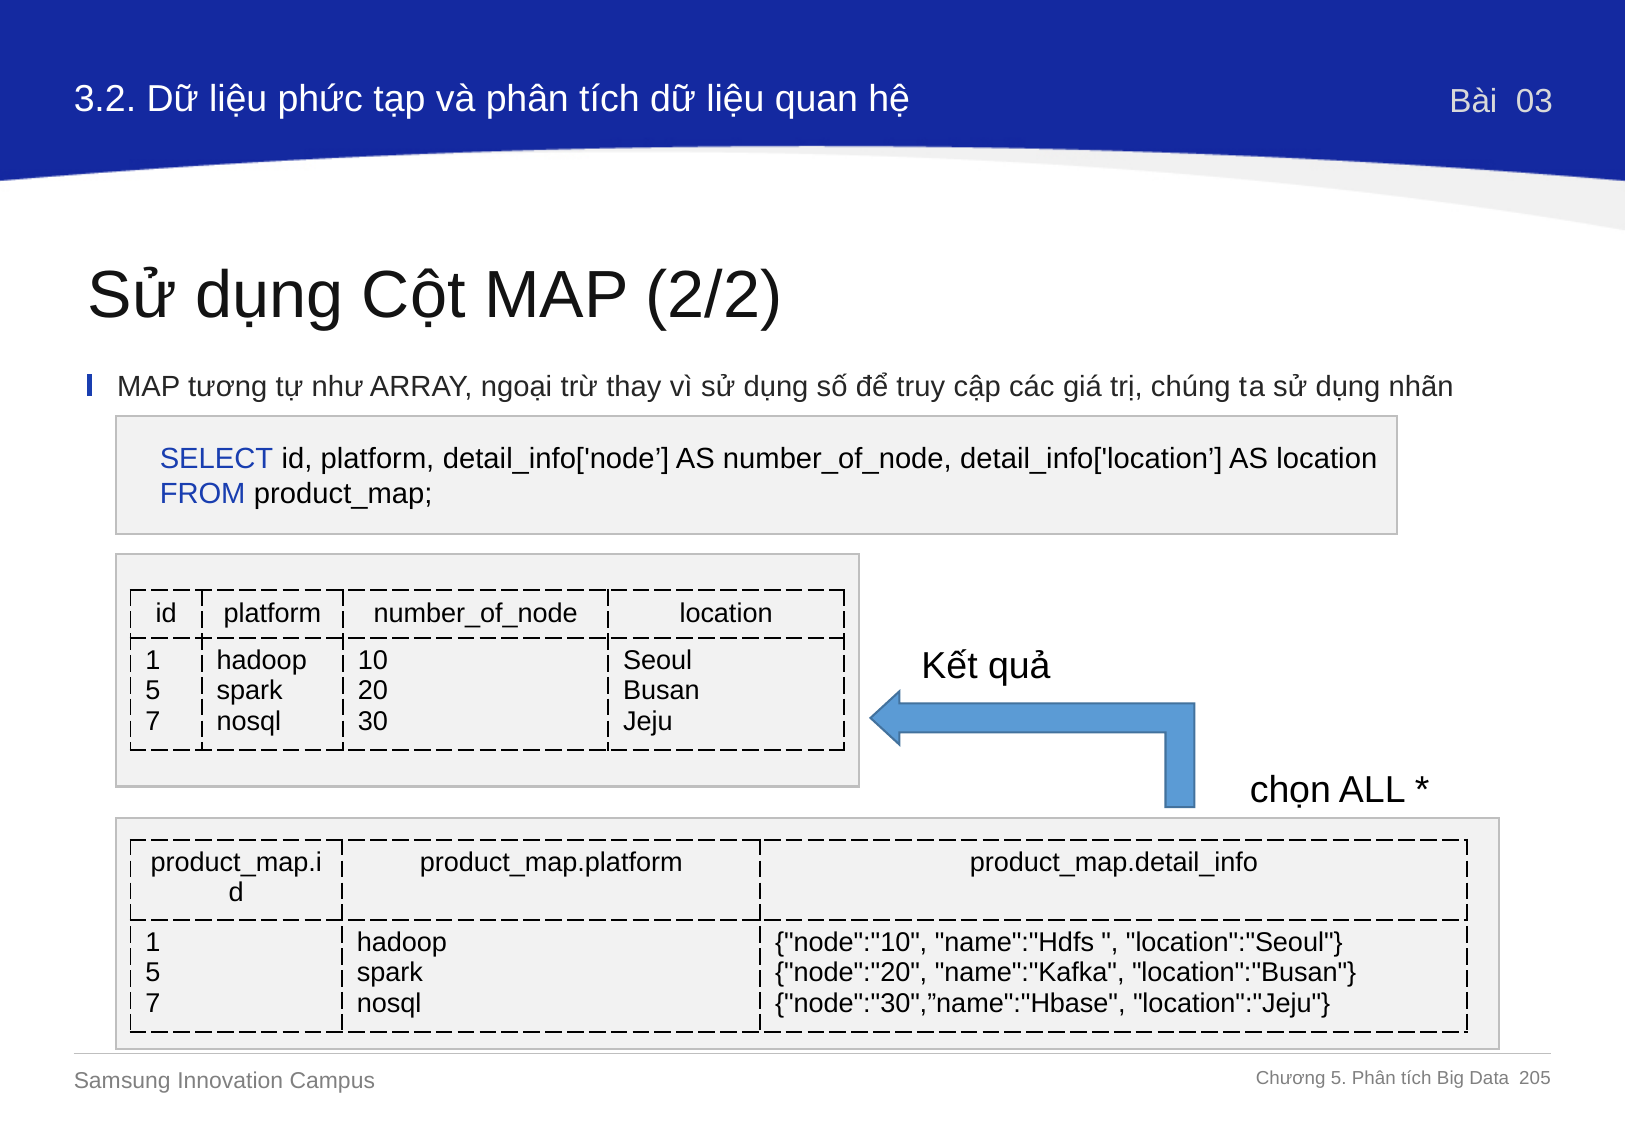

3.2. Dữ liệu phức tạp và phân tích dữ liệu quan hệ
Bài  03
Sử dụng Cột MAP (2/2)
MAP tương tự như ARRAY, ngoại trừ thay vì sử dụng số để truy cập các giá trị, chúng ta sử dụng nhãn
﻿SELECT id, platform, detail_info['node’] AS number_of_node, detail_info['location’] AS location FROM product_map;

| id | platform | number\_of\_node | location |
| --- | --- | --- | --- |
| 1 5 7 | hadoop spark nosql | 10 20 30 | Seoul Busan Jeju |
Kết quả
chọn ALL *

| product\_map.id | product\_map.platform | product\_map.detail\_info |
| --- | --- | --- |
| 1 5 7 | hadoop spark nosql | {"node":"10", "name":"Hdfs ", "location":"Seoul"} {"node":"20", "name":"Kafka", "location":"Busan"} {"node":"30",”name":"Hbase", "location":"Jeju"} |